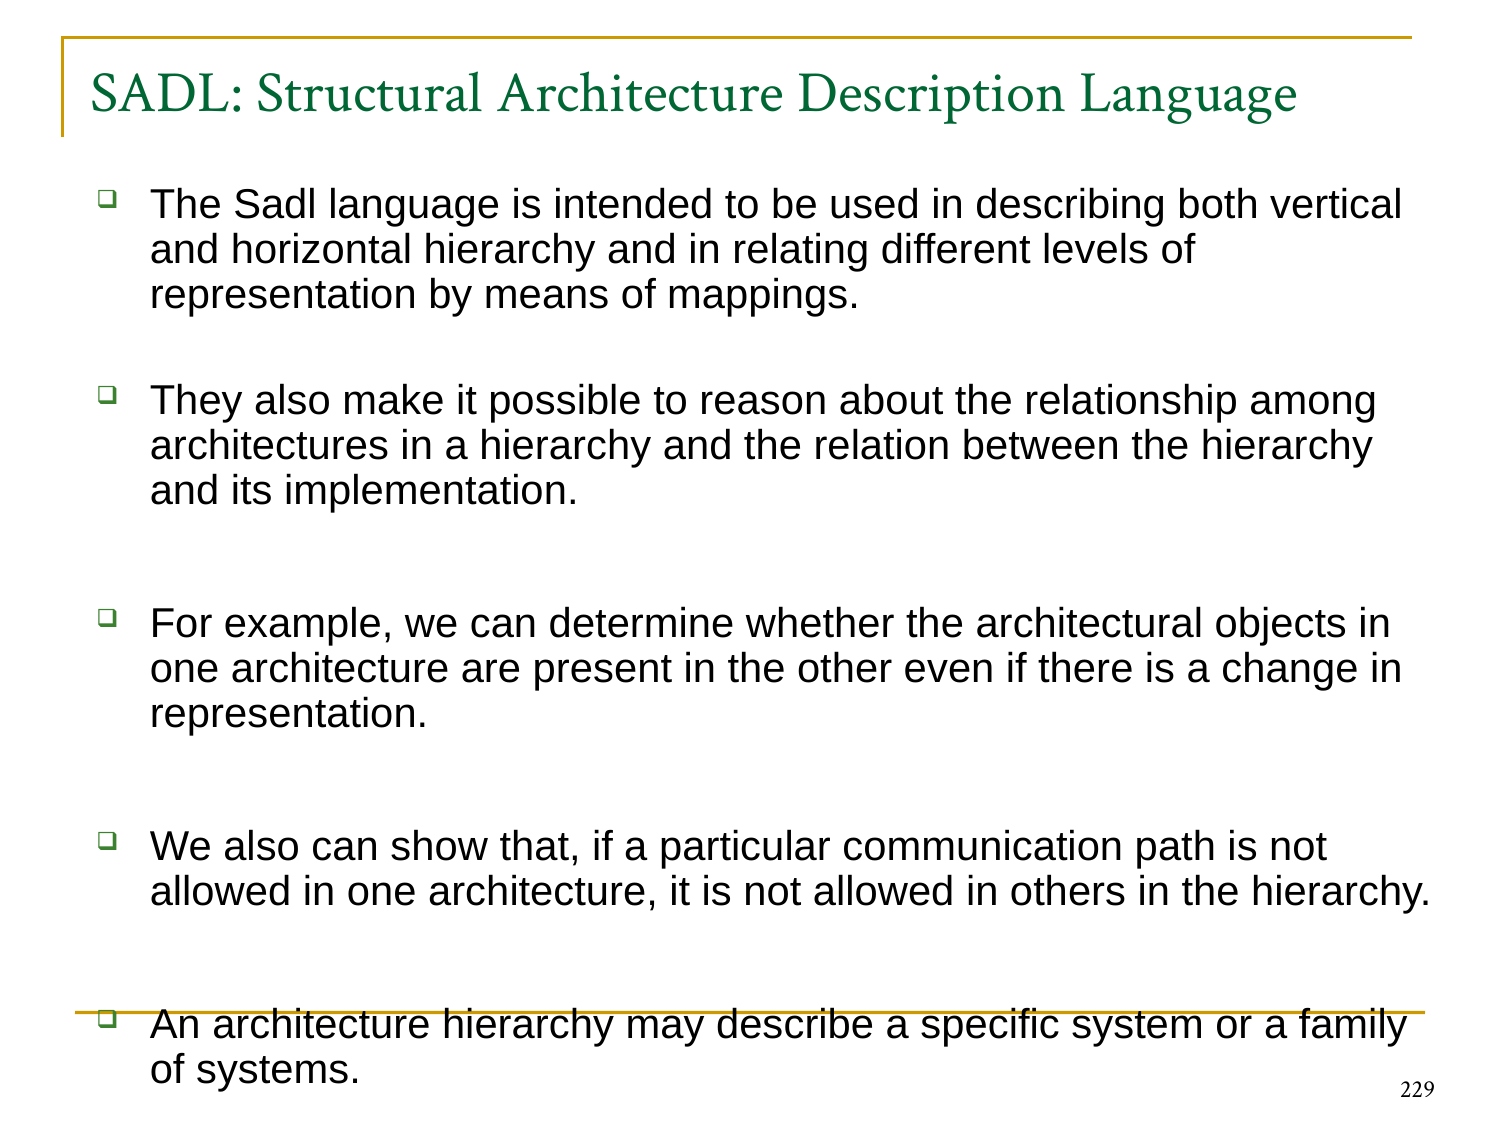

# SADL: Structural Architecture Description Language
The Sadl language is intended to be used in describing both vertical and horizontal hierarchy and in relating different levels of representation by means of mappings.

They also make it possible to reason about the relationship among architectures in a hierarchy and the relation between the hierarchy and its implementation.

For example, we can determine whether the architectural objects in one architecture are present in the other even if there is a change in representation.

We also can show that, if a particular communication path is not allowed in one architecture, it is not allowed in others in the hierarchy.

An architecture hierarchy may describe a specific system or a family of systems.
229